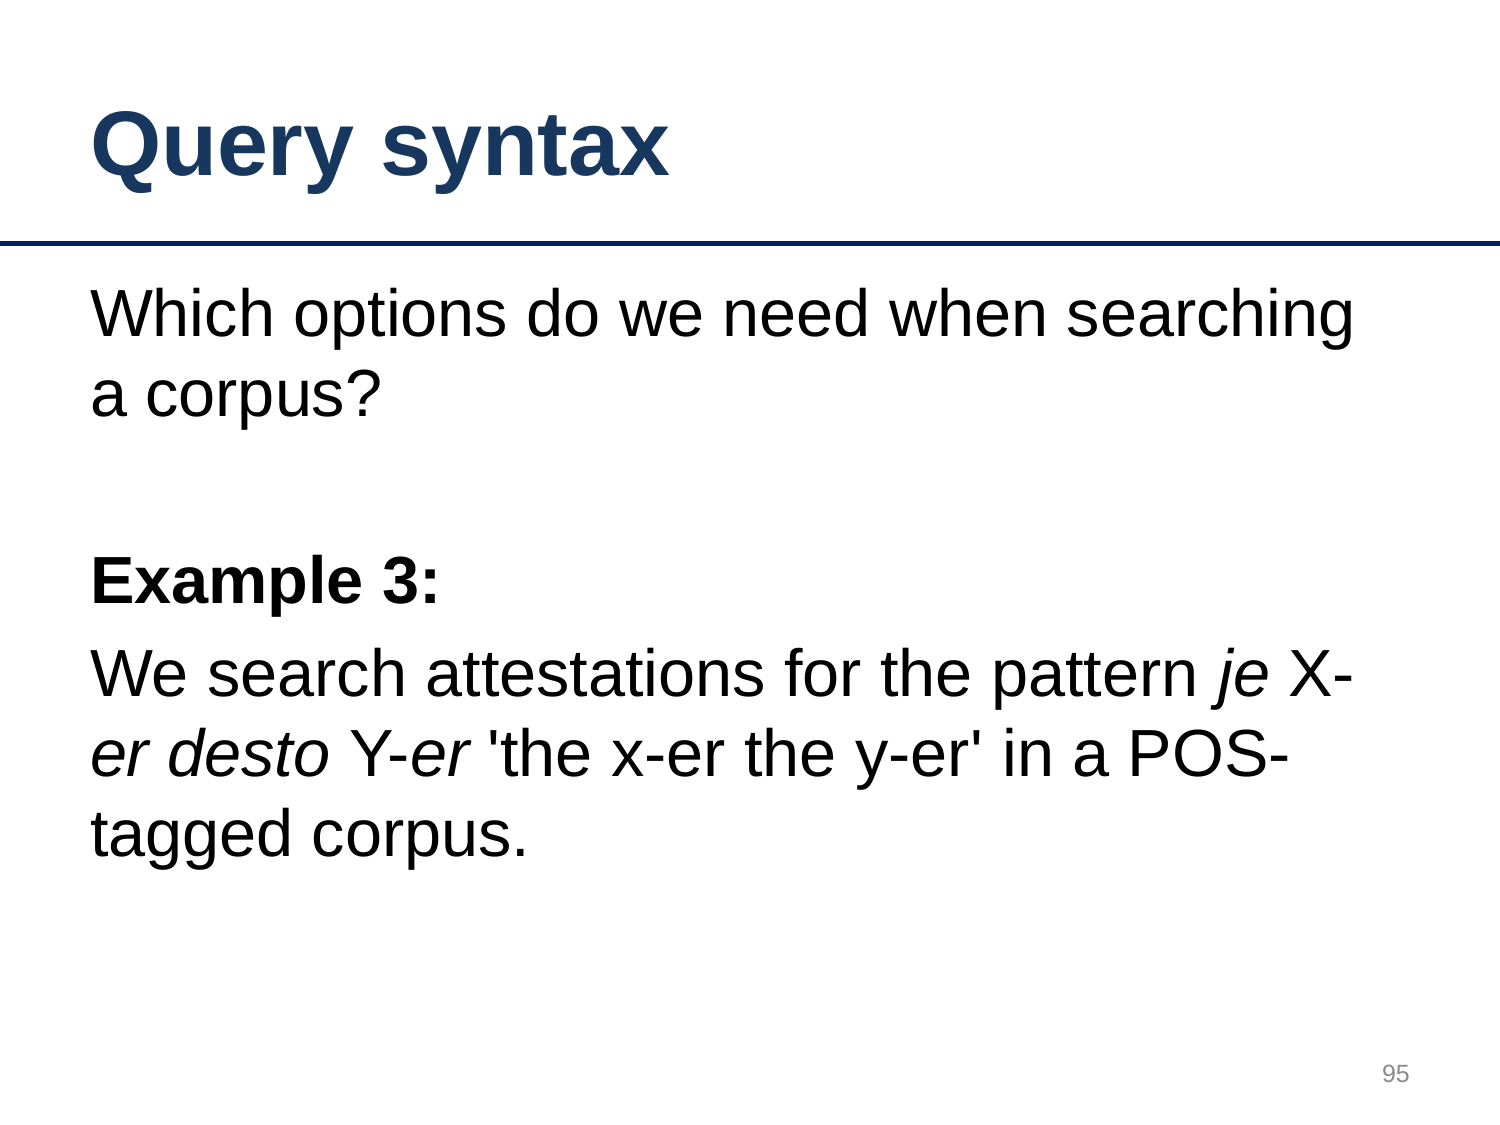

# Query syntax
Which options do we need when searching a corpus?

Example 3:
We search attestations for the pattern je X-er desto Y-er 'the x-er the y-er' in a POS-tagged corpus.
95